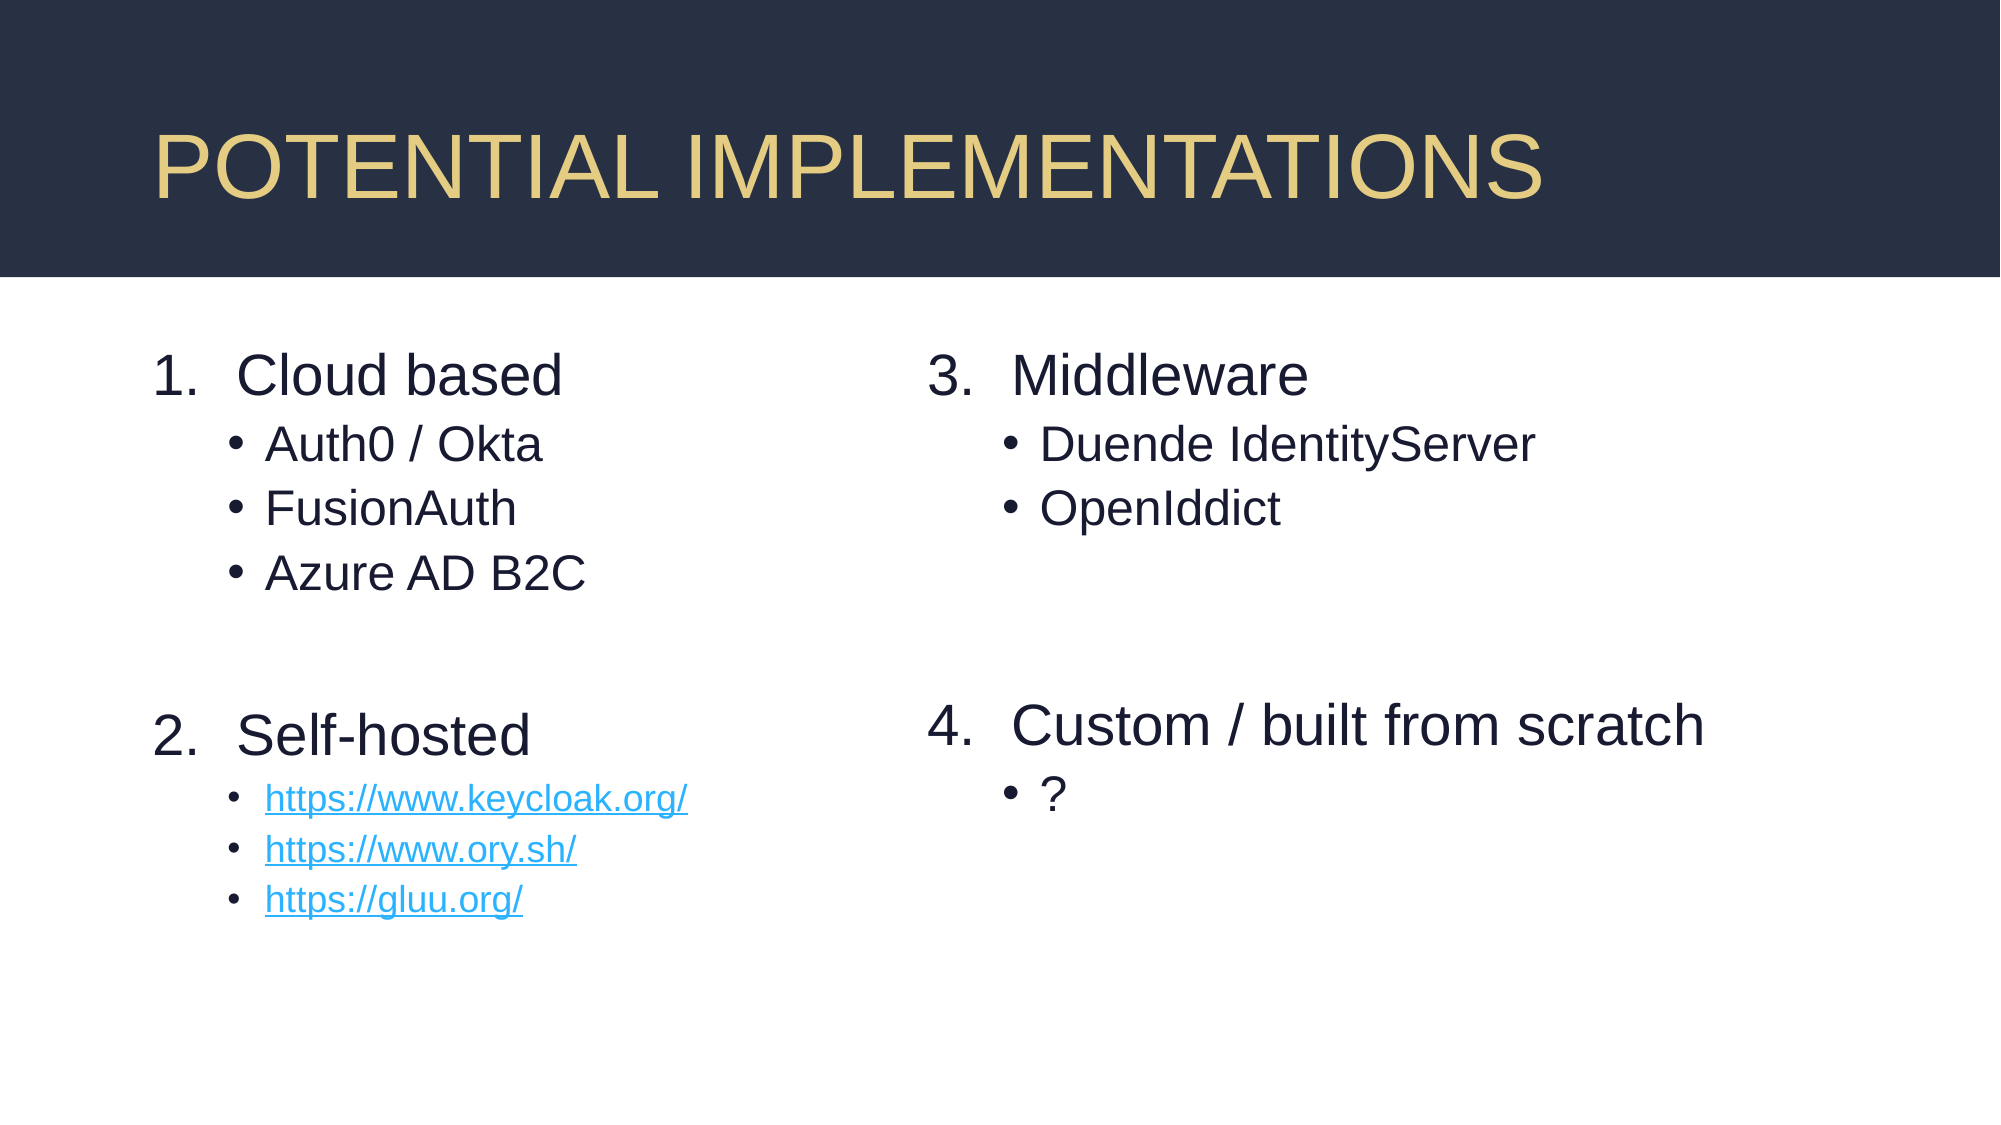

# Potential implementations
Cloud based
Auth0 / Okta
FusionAuth
Azure AD B2C

Self-hosted
https://www.keycloak.org/
https://www.ory.sh/
https://gluu.org/

Middleware
Duende IdentityServer
OpenIddict

Custom / built from scratch
?